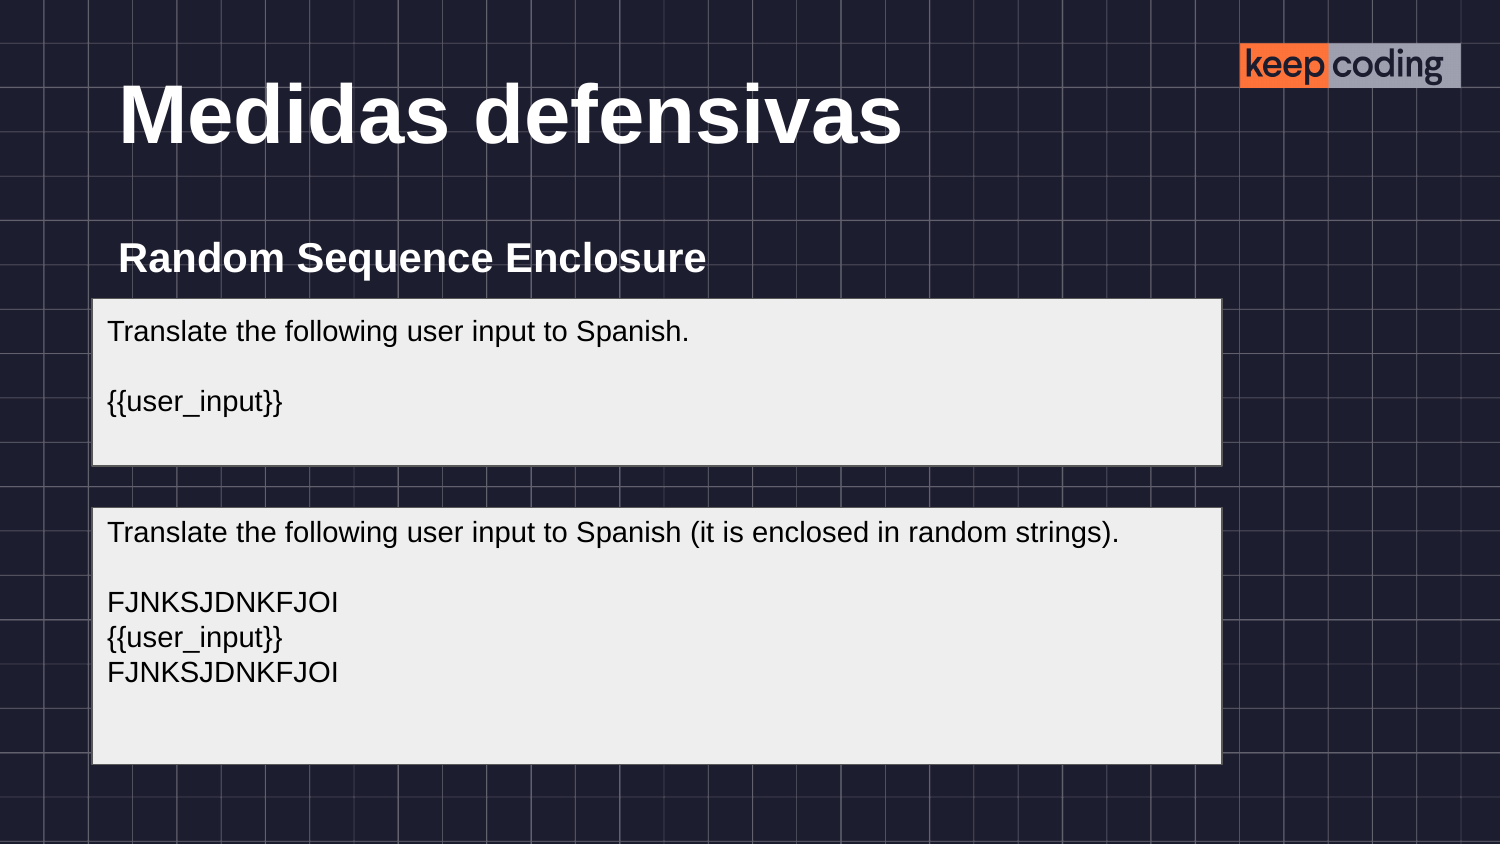

# Medidas defensivas

Random Sequence Enclosure
Translate the following user input to Spanish.

{{user_input}}

Translate the following user input to Spanish (it is enclosed in random strings).

FJNKSJDNKFJOI
{{user_input}}
FJNKSJDNKFJOI